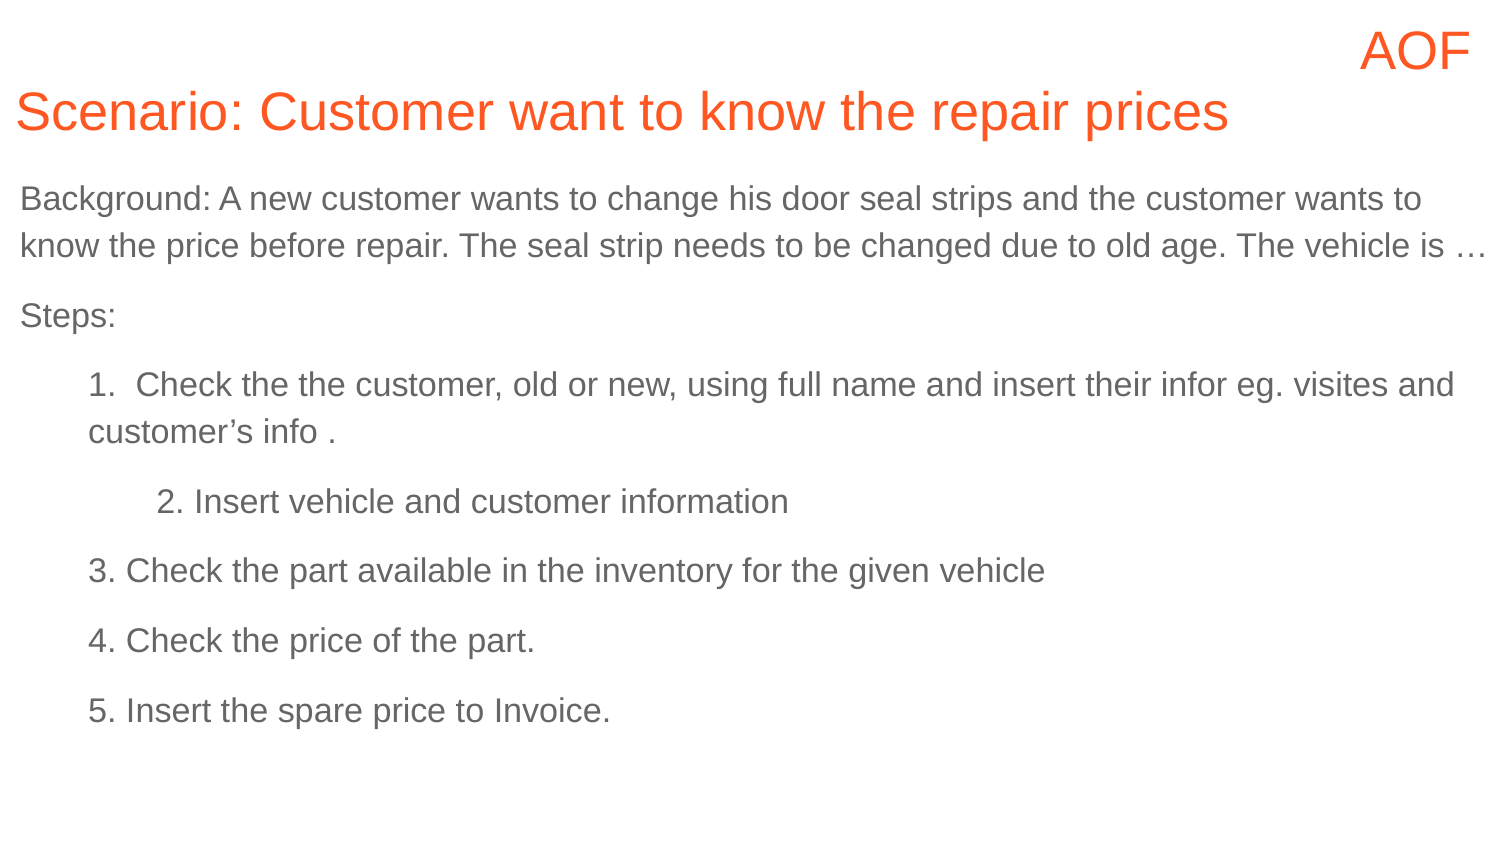

AOF
# Scenario: Customer want to know the repair prices
Background: A new customer wants to change his door seal strips and the customer wants to know the price before repair. The seal strip needs to be changed due to old age. The vehicle is …
Steps:
1.  Check the the customer, old or new, using full name and insert their infor eg. visites and customer’s info .
	2. Insert vehicle and customer information
3. Check the part available in the inventory for the given vehicle
4. Check the price of the part.
5. Insert the spare price to Invoice.